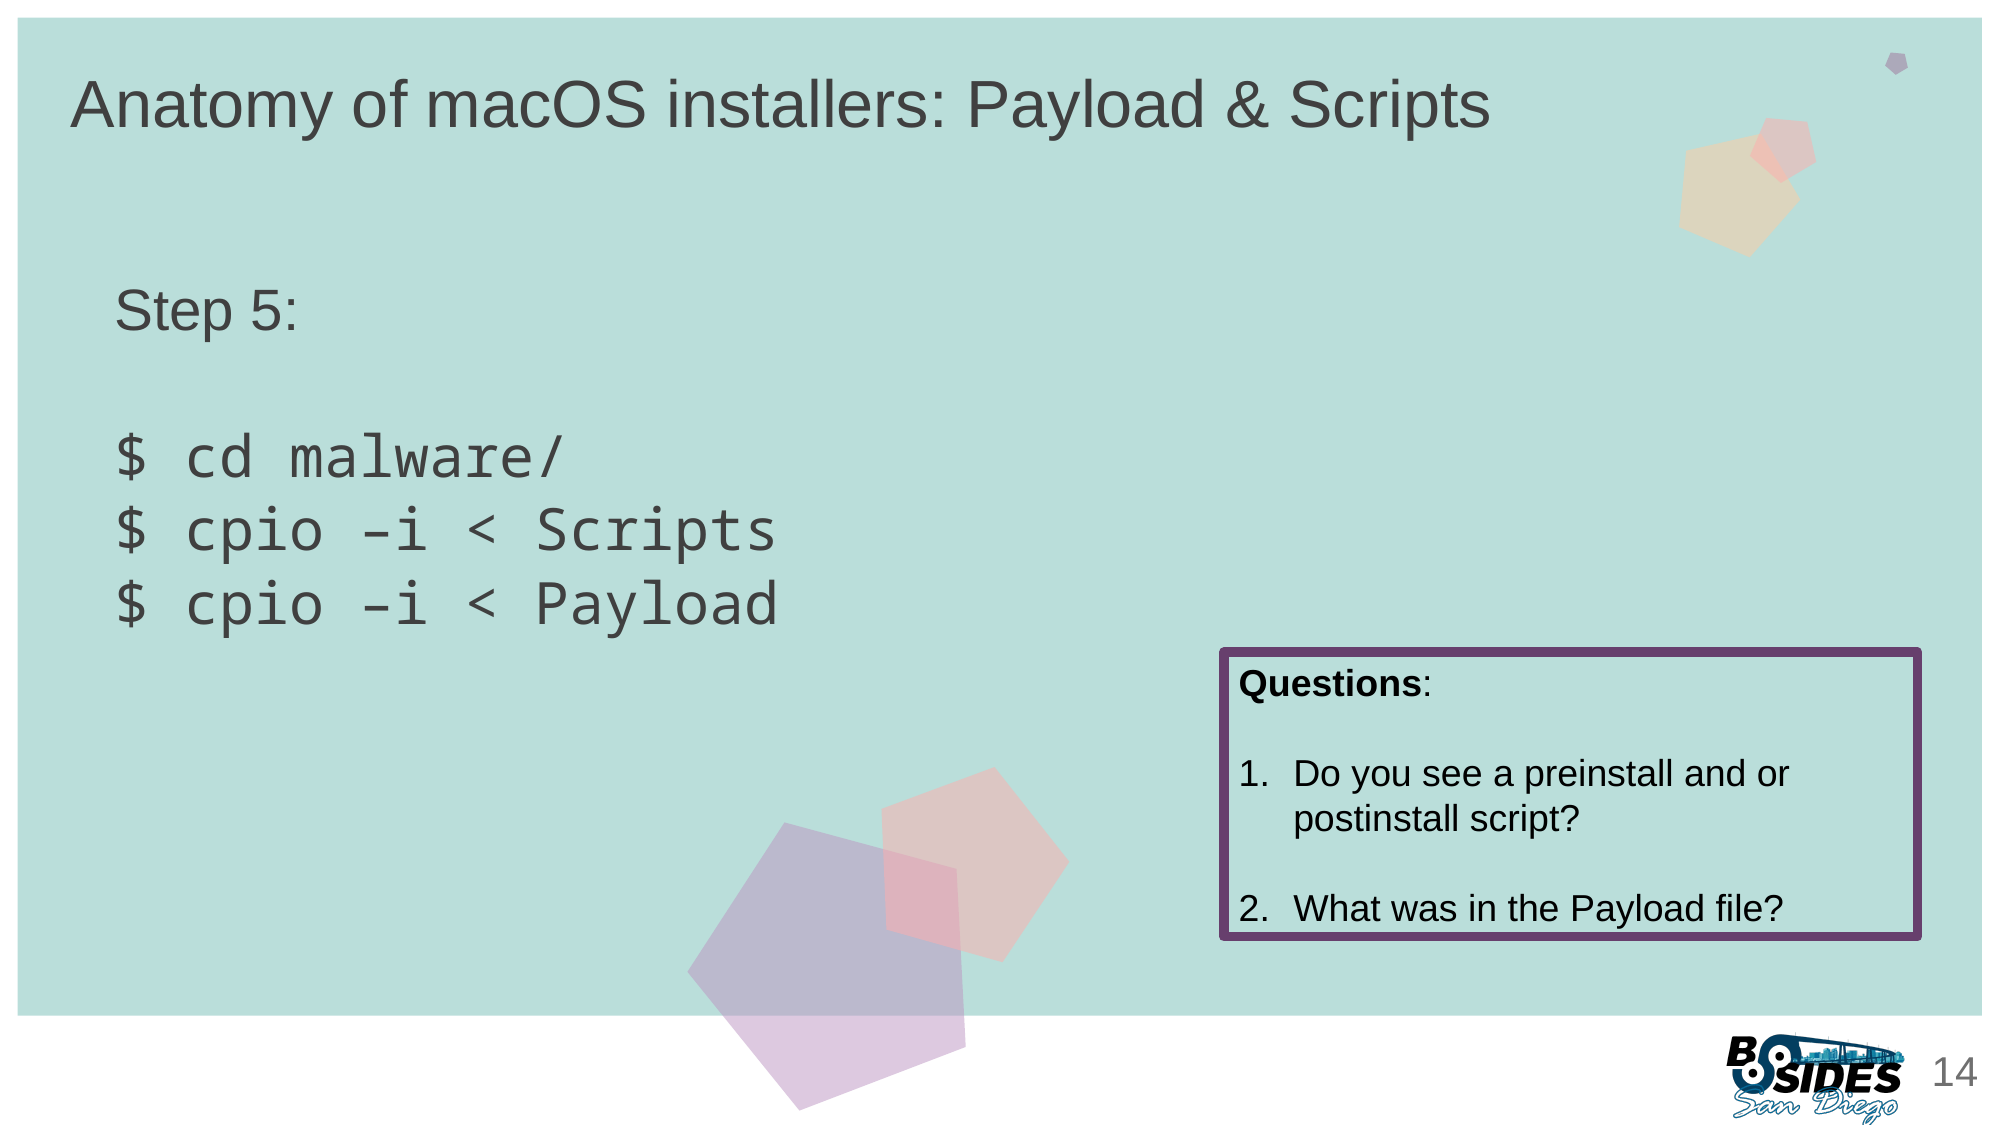

# Anatomy of macOS installers: Payload & Scripts
Step 5:

$ cd malware/
$ cpio –i < Scripts
$ cpio –i < Payload
Questions:

Do you see a preinstall and or postinstall script?

What was in the Payload file?
14